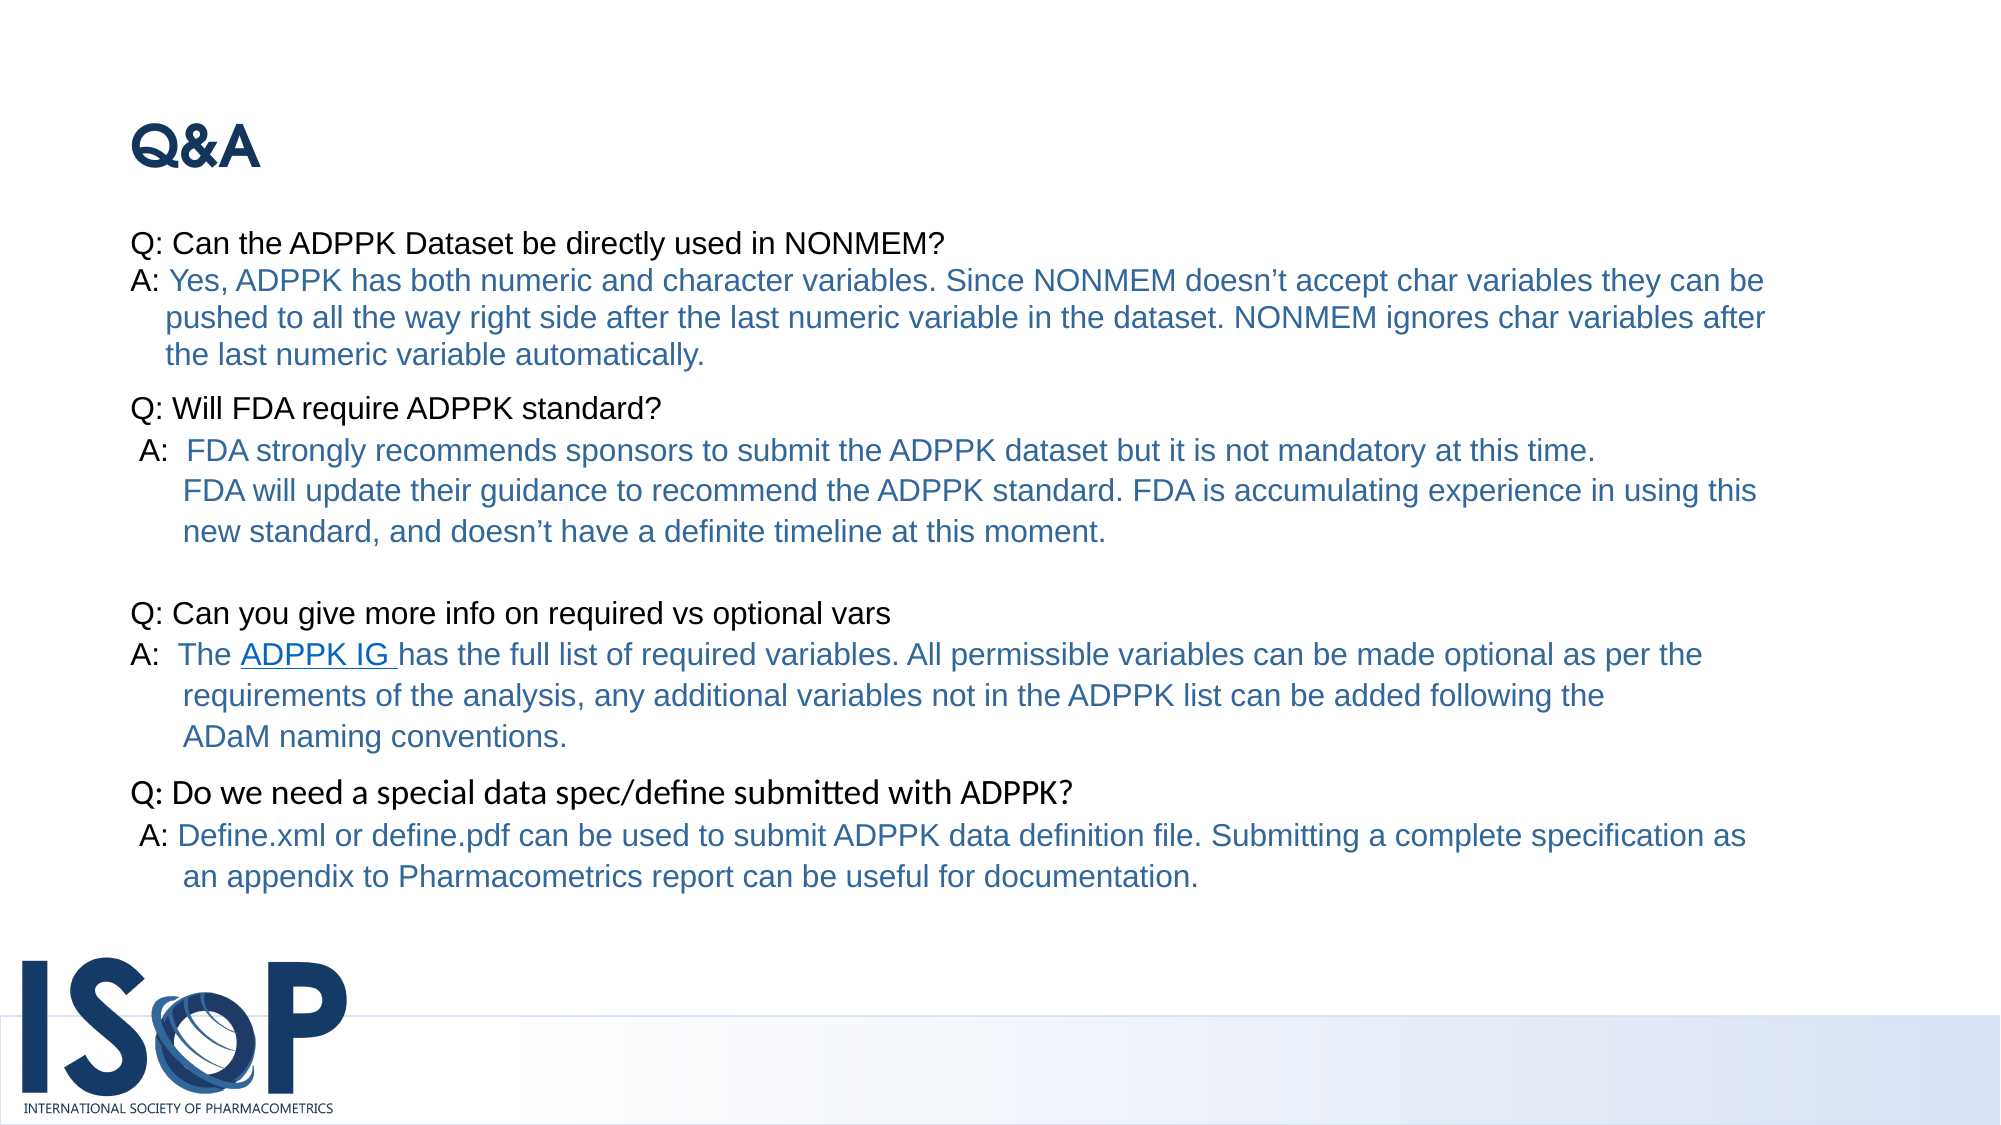

# Q&A
Q: Can the ADPPK Dataset be directly used in NONMEM?
A: Yes, ADPPK has both numeric and character variables. Since NONMEM doesn’t accept char variables they can be
    pushed to all the way right side after the last numeric variable in the dataset. NONMEM ignores char variables after
    the last numeric variable automatically.
Q: Will FDA require ADPPK standard?
 A:  FDA strongly recommends sponsors to submit the ADPPK dataset but it is not mandatory at this time.
      FDA will update their guidance to recommend the ADPPK standard. FDA is accumulating experience in using this
      new standard, and doesn’t have a definite timeline at this moment.

Q: Can you give more info on required vs optional vars
A:  The ADPPK IG has the full list of required variables. All permissible variables can be made optional as per the
      requirements of the analysis, any additional variables not in the ADPPK list can be added following the
      ADaM naming conventions.
Q: Do we need a special data spec/define submitted with ADPPK?
 A: Define.xml or define.pdf can be used to submit ADPPK data definition file. Submitting a complete specification as
      an appendix to Pharmacometrics report can be useful for documentation.